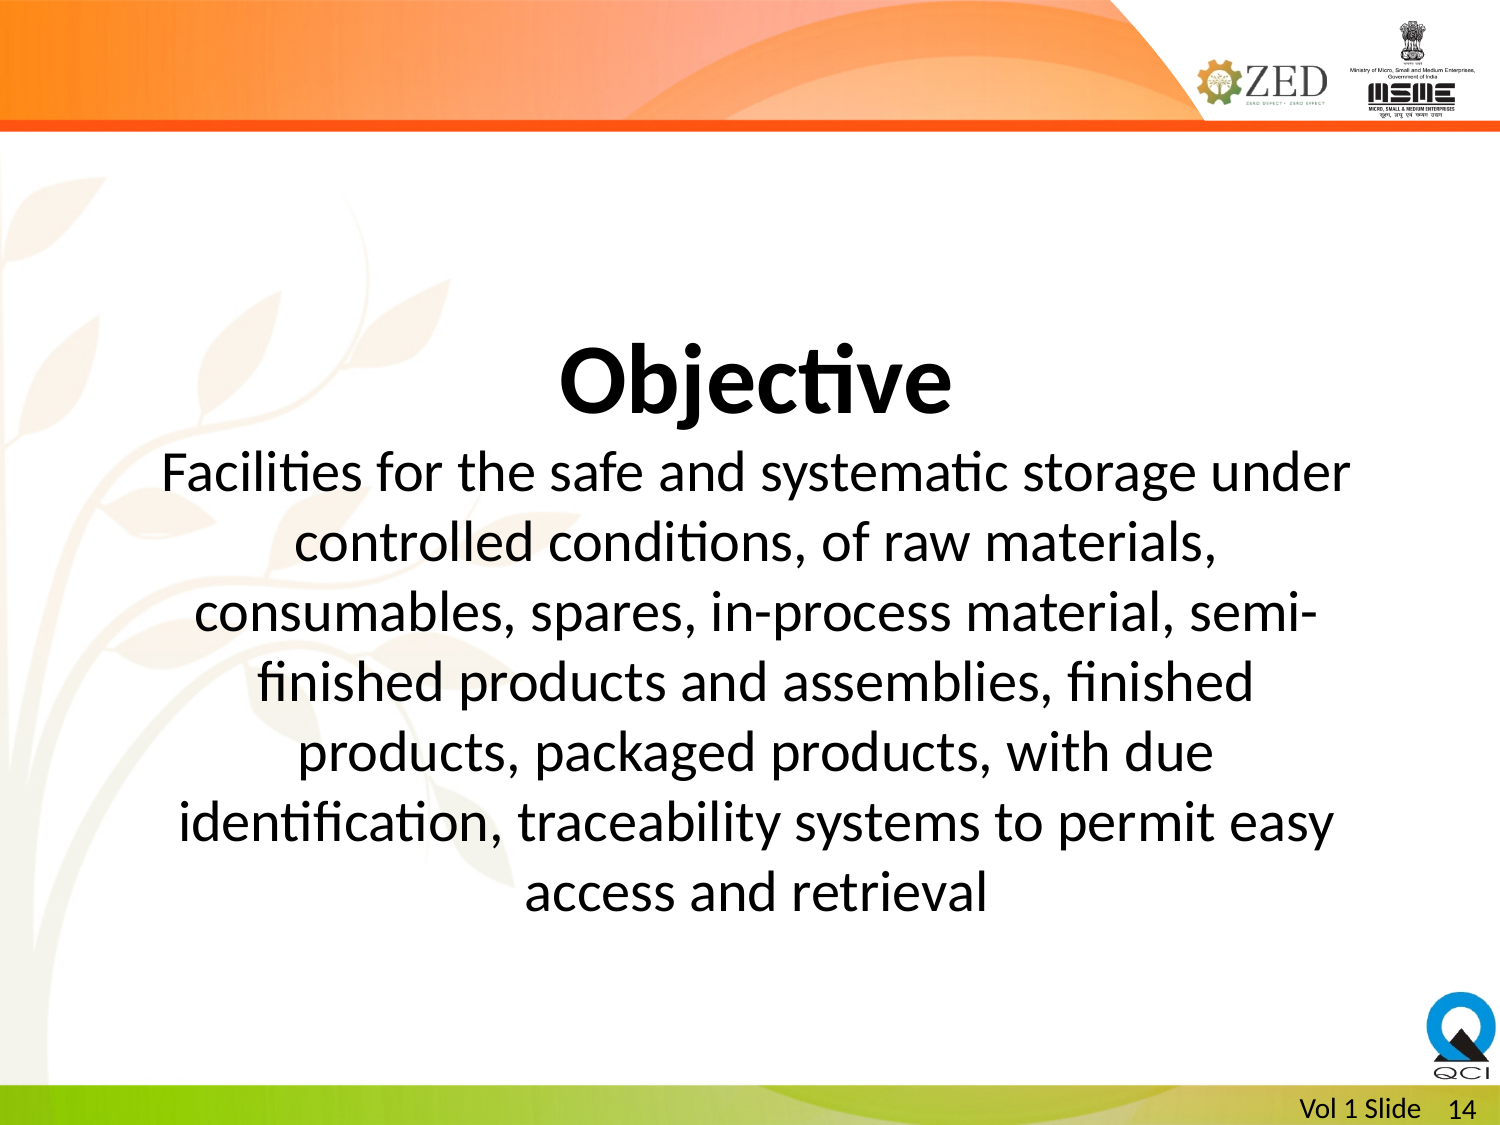

Objective
Facilities for the safe and systematic storage under controlled conditions, of raw materials, consumables, spares, in-process material, semi-finished products and assemblies, finished products, packaged products, with due identification, traceability systems to permit easy access and retrieval